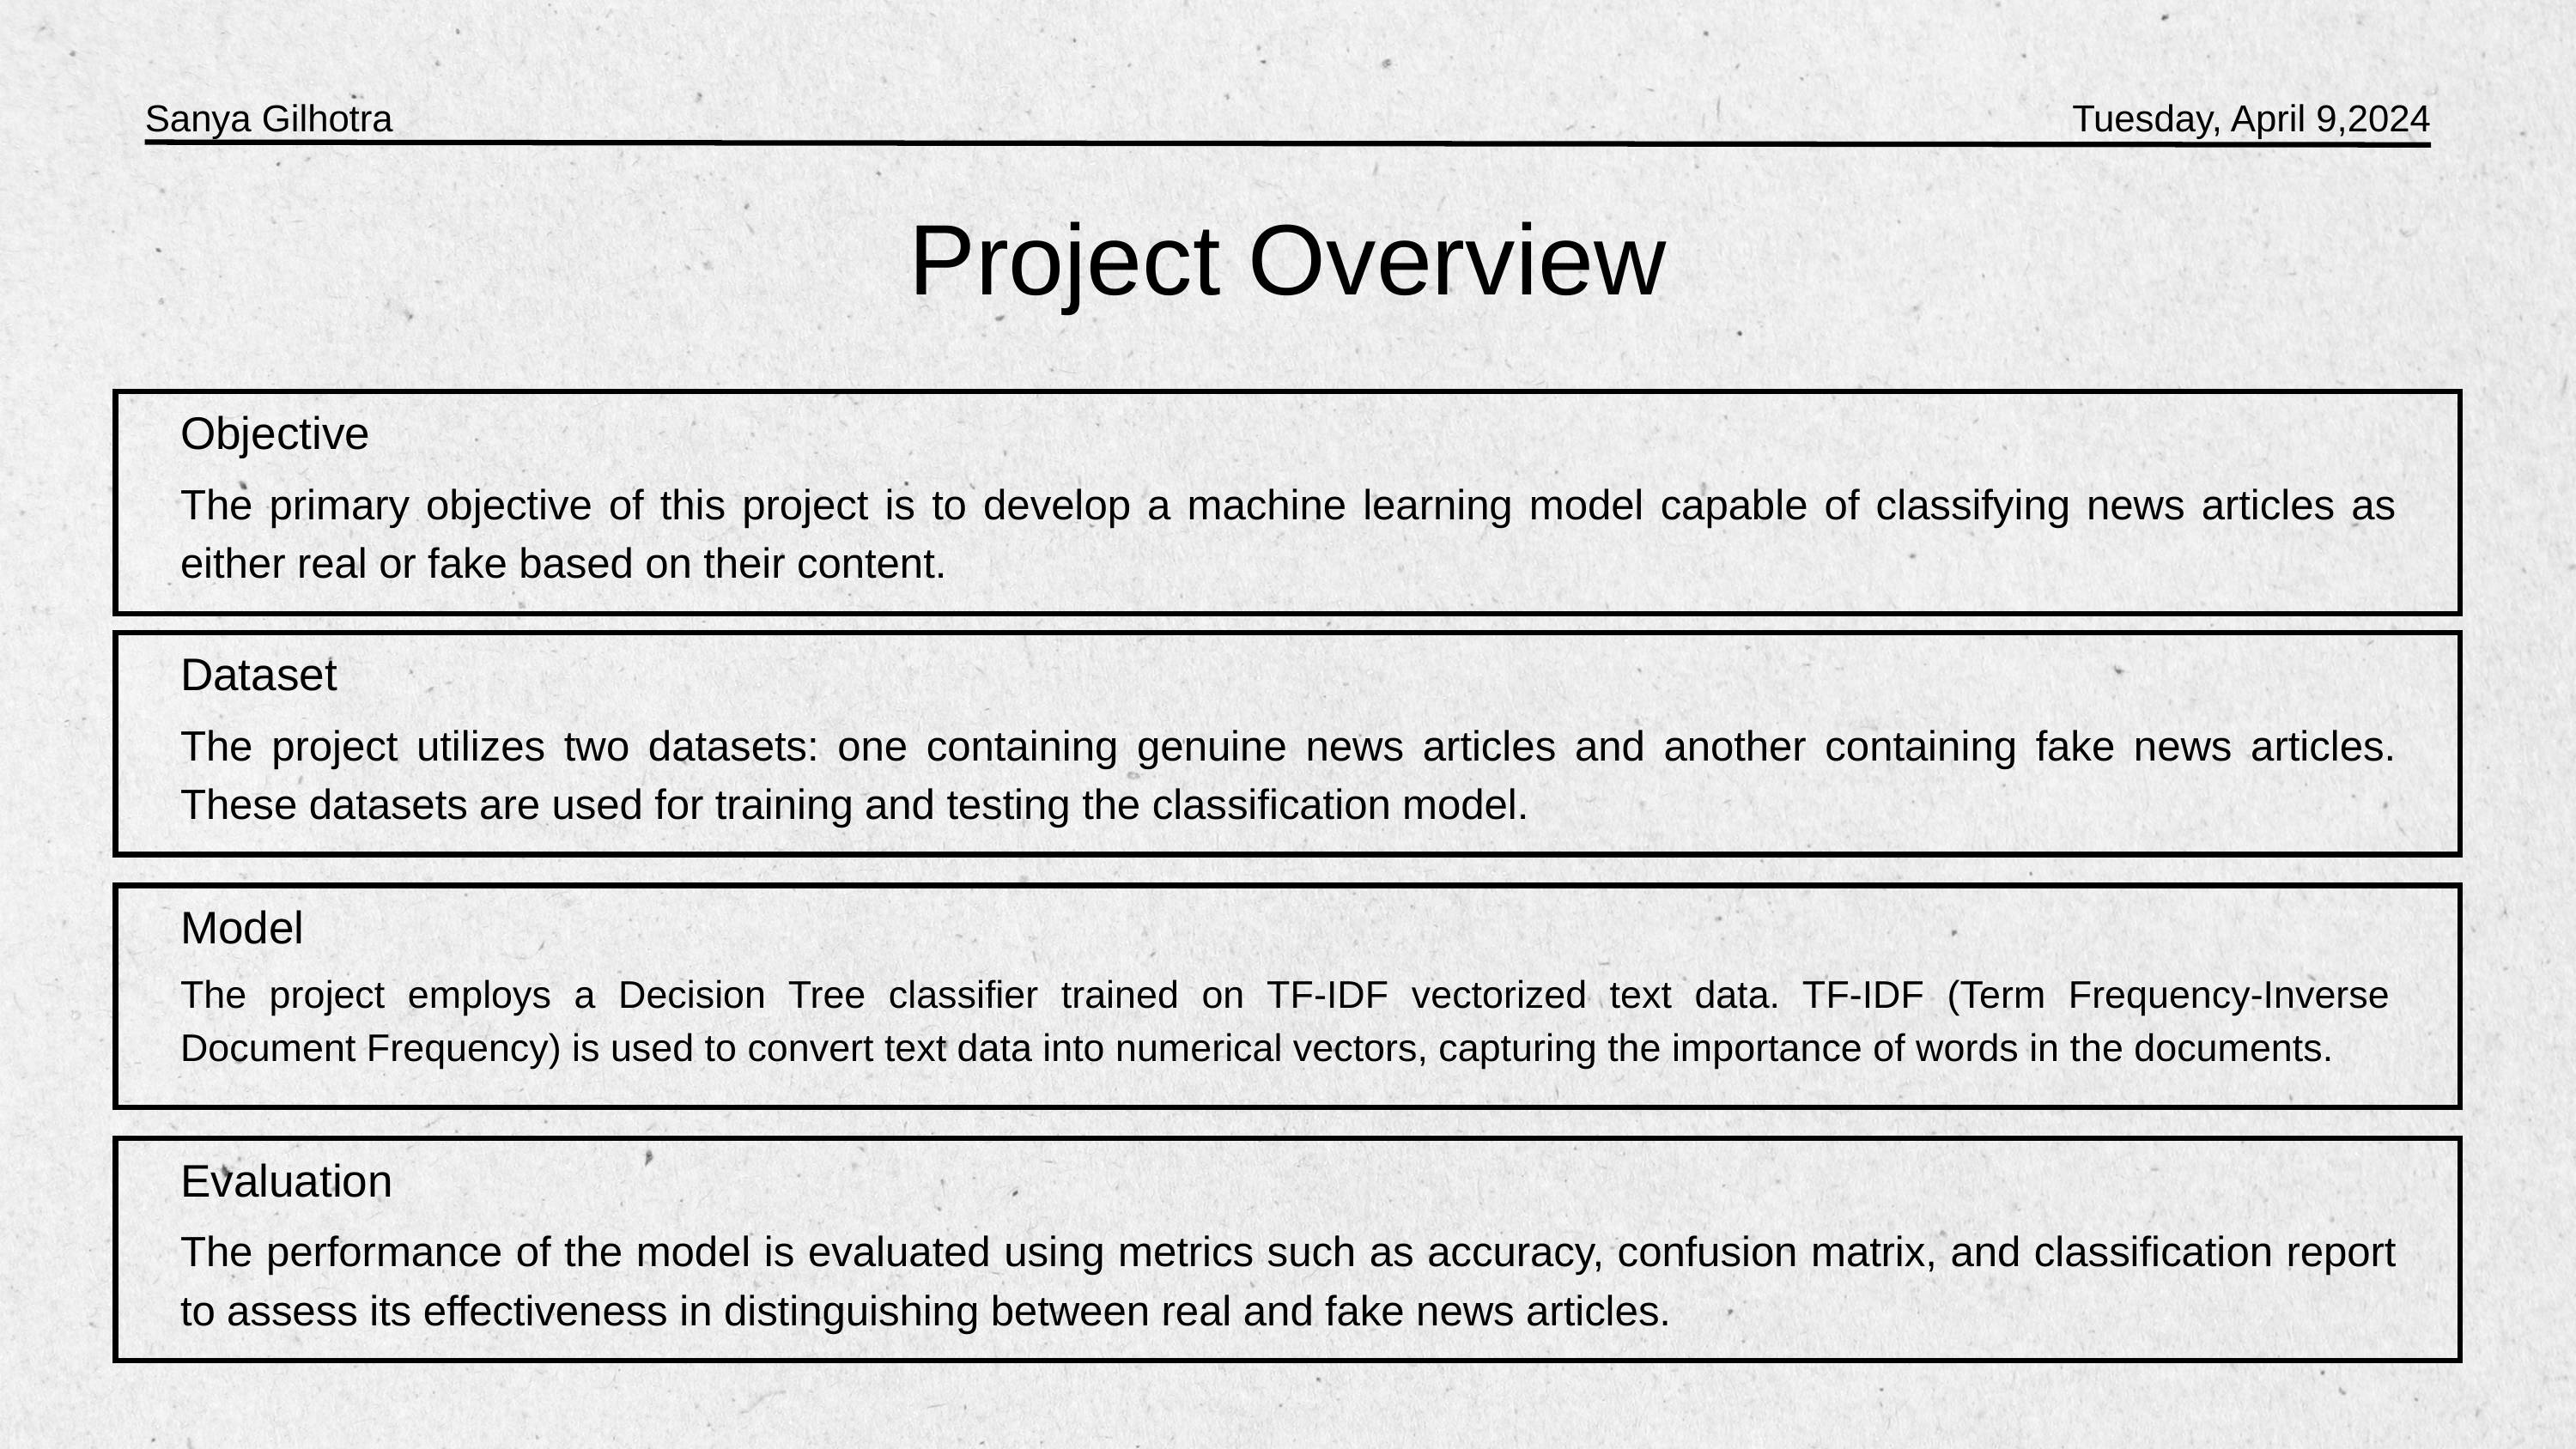

Sanya Gilhotra
Tuesday, April 9,2024

Project Overview

Objective
The primary objective of this project is to develop a machine learning model capable of classifying news articles as either real or fake based on their content.

Dataset
The project utilizes two datasets: one containing genuine news articles and another containing fake news articles. These datasets are used for training and testing the classification model.

Model
The project employs a Decision Tree classifier trained on TF-IDF vectorized text data. TF-IDF (Term Frequency-Inverse Document Frequency) is used to convert text data into numerical vectors, capturing the importance of words in the documents.

Evaluation
The performance of the model is evaluated using metrics such as accuracy, confusion matrix, and classification report to assess its effectiveness in distinguishing between real and fake news articles.